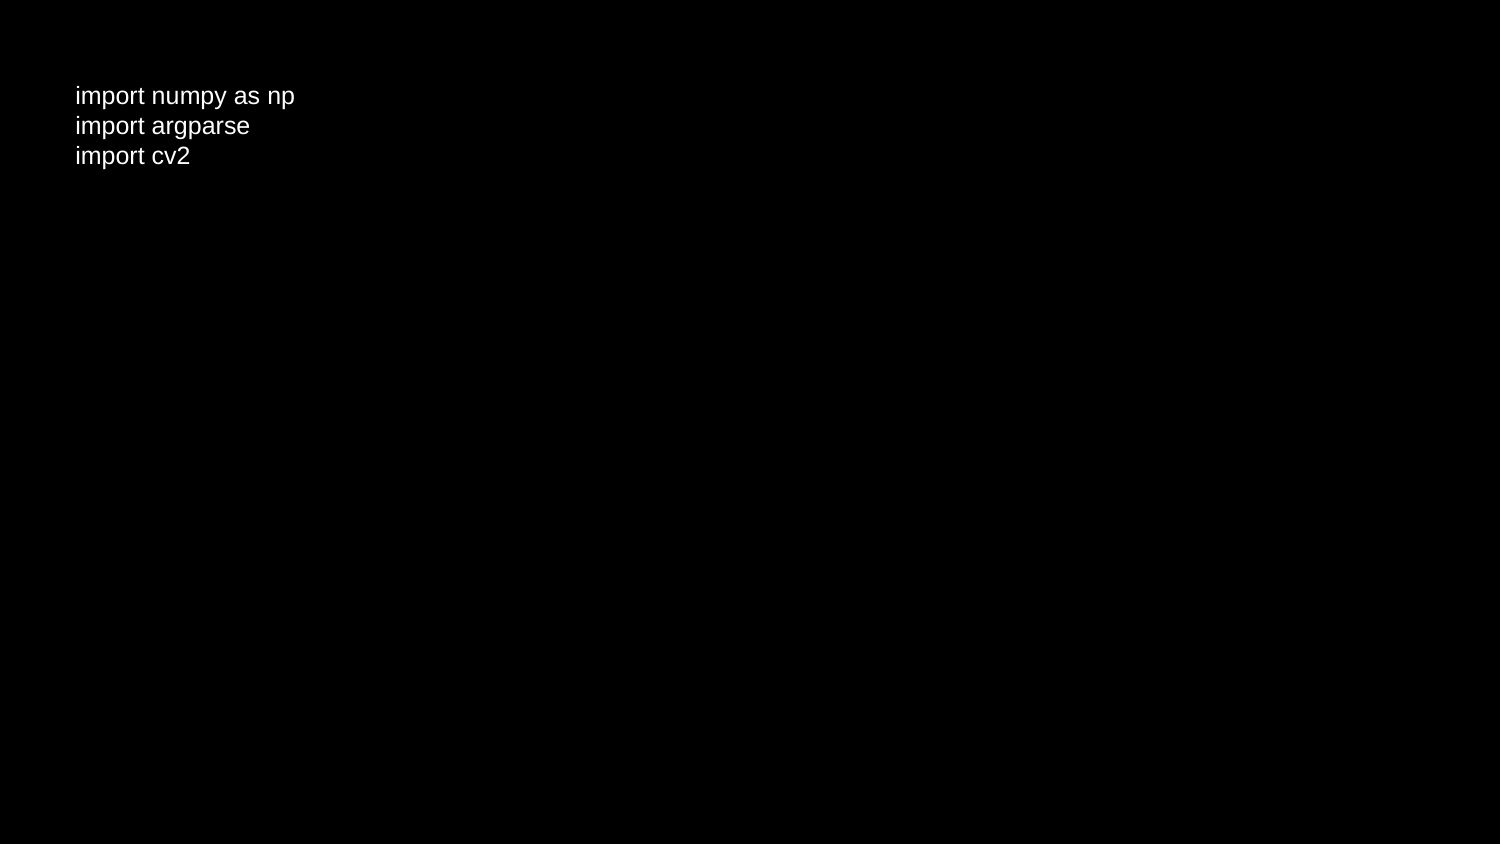

import numpy as np
import argparse
import cv2